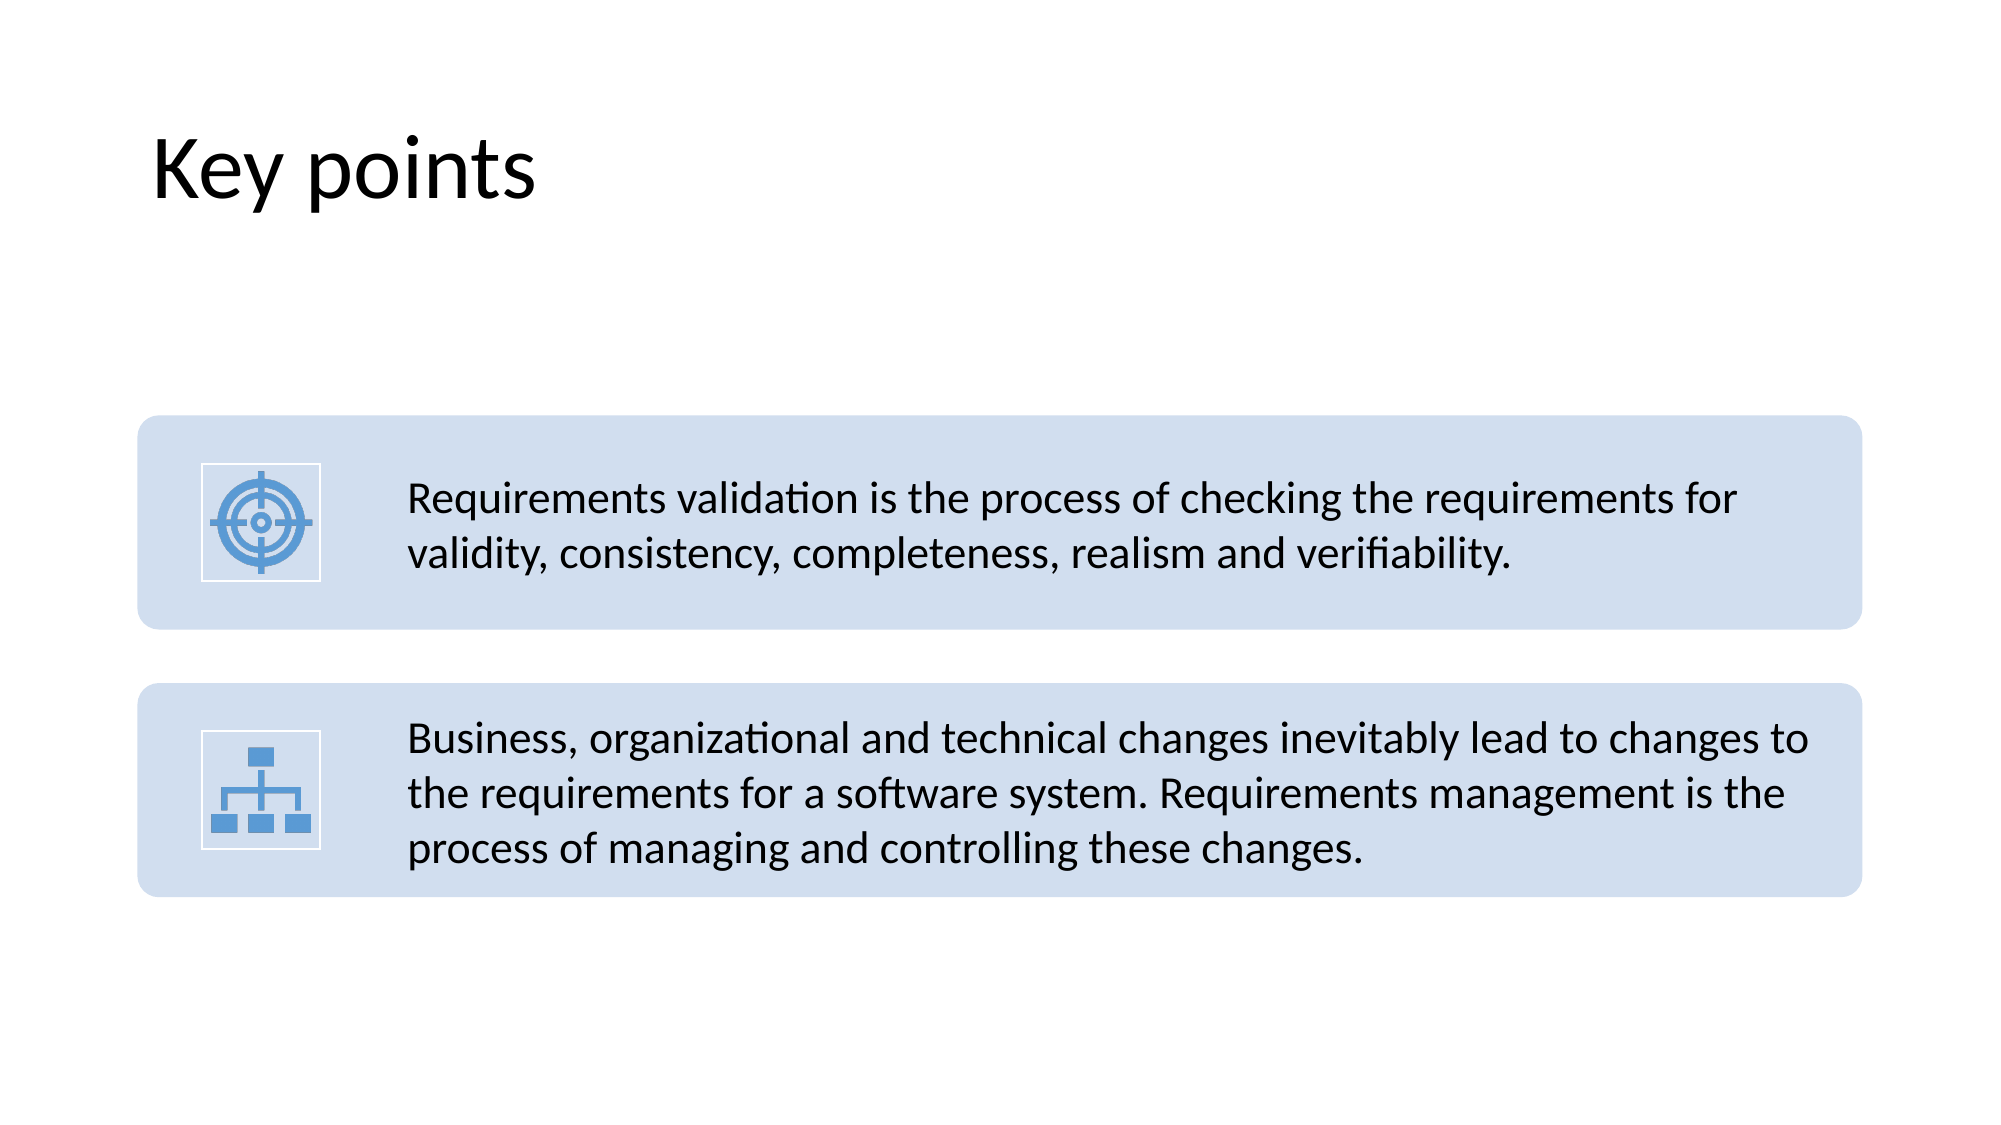

# Key points
Requirements validation is the process of checking the requirements for validity, consistency, completeness, realism and verifiability.
Business, organizational and technical changes inevitably lead to changes to the requirements for a software system. Requirements management is the process of managing and controlling these changes.